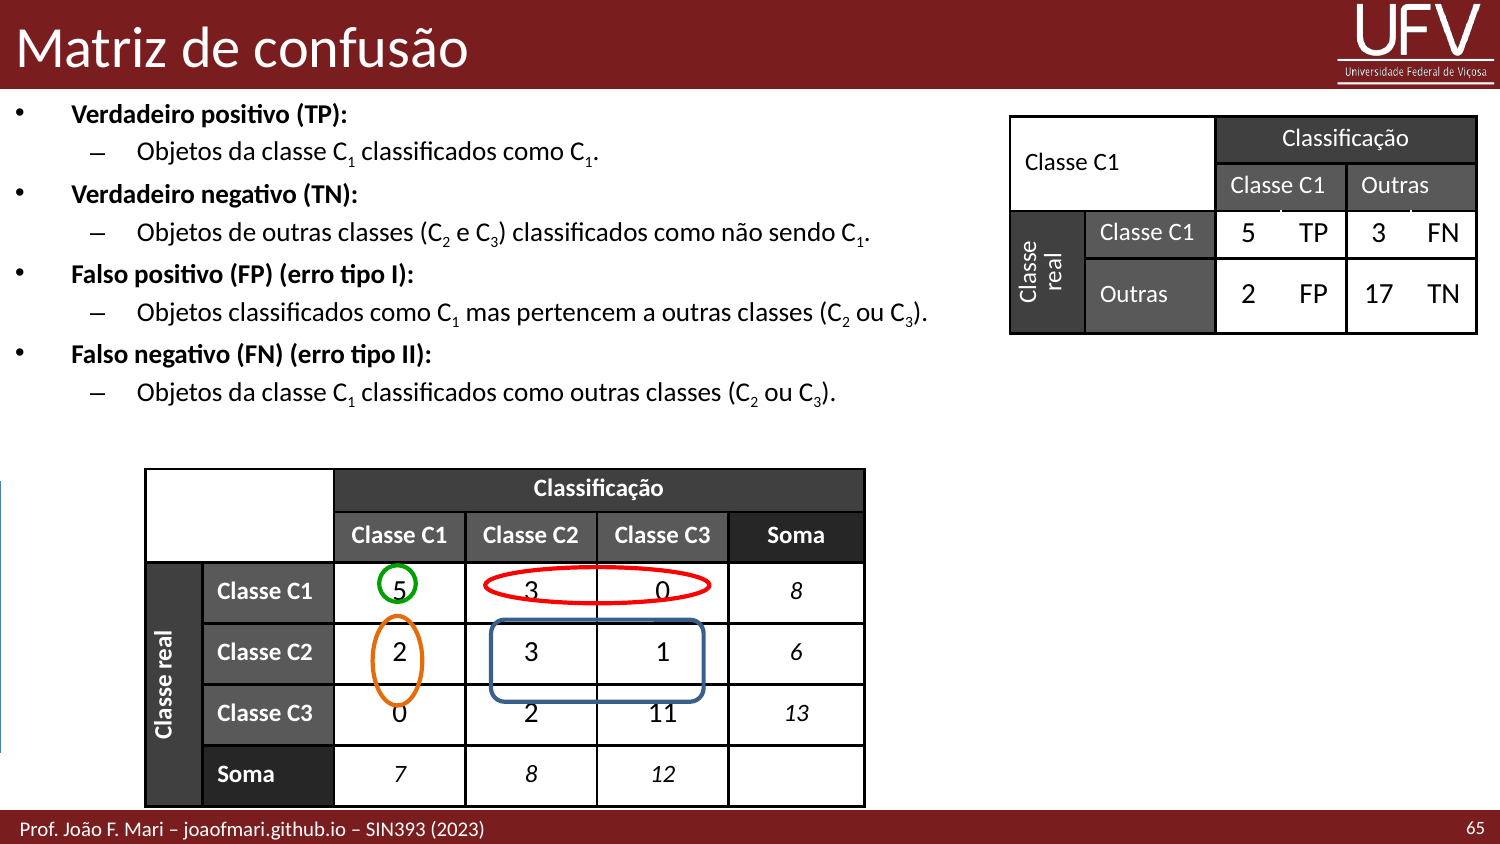

# Matriz de confusão
Verdadeiro positivo (TP):
Objetos da classe C1 classificados como C1.
Verdadeiro negativo (TN):
Objetos de outras classes (C2 e C3) classificados como não sendo C1.
Falso positivo (FP) (erro tipo I):
Objetos classificados como C1 mas pertencem a outras classes (C2 ou C3).
Falso negativo (FN) (erro tipo II):
Objetos da classe C1 classificados como outras classes (C2 ou C3).

| Classe C1 |  | Classificação |  |  |  |
| --- | --- | --- | --- | --- | --- |
|  |  | Classe C1 |  | Outras |  |
| Classe real | Classe C1 | 5 | TP | 3 | FN |
|  | Outras | 2 | FP | 17 | TN |
|  |  | Classificação |  |  |  |
| --- | --- | --- | --- | --- | --- |
|  |  | Classe C1 | Classe C2 | Classe C3 | Soma |
| Classe real | Classe C1 | 5 | 3 | 0 | 8 |
|  | Classe C2 | 2 | 3 | 1 | 6 |
|  | Classe C3 | 0 | 2 | 11 | 13 |
|  | Soma | 7 | 8 | 12 |  |

65
 Prof. João F. Mari – joaofmari.github.io – SIN393 (2023)